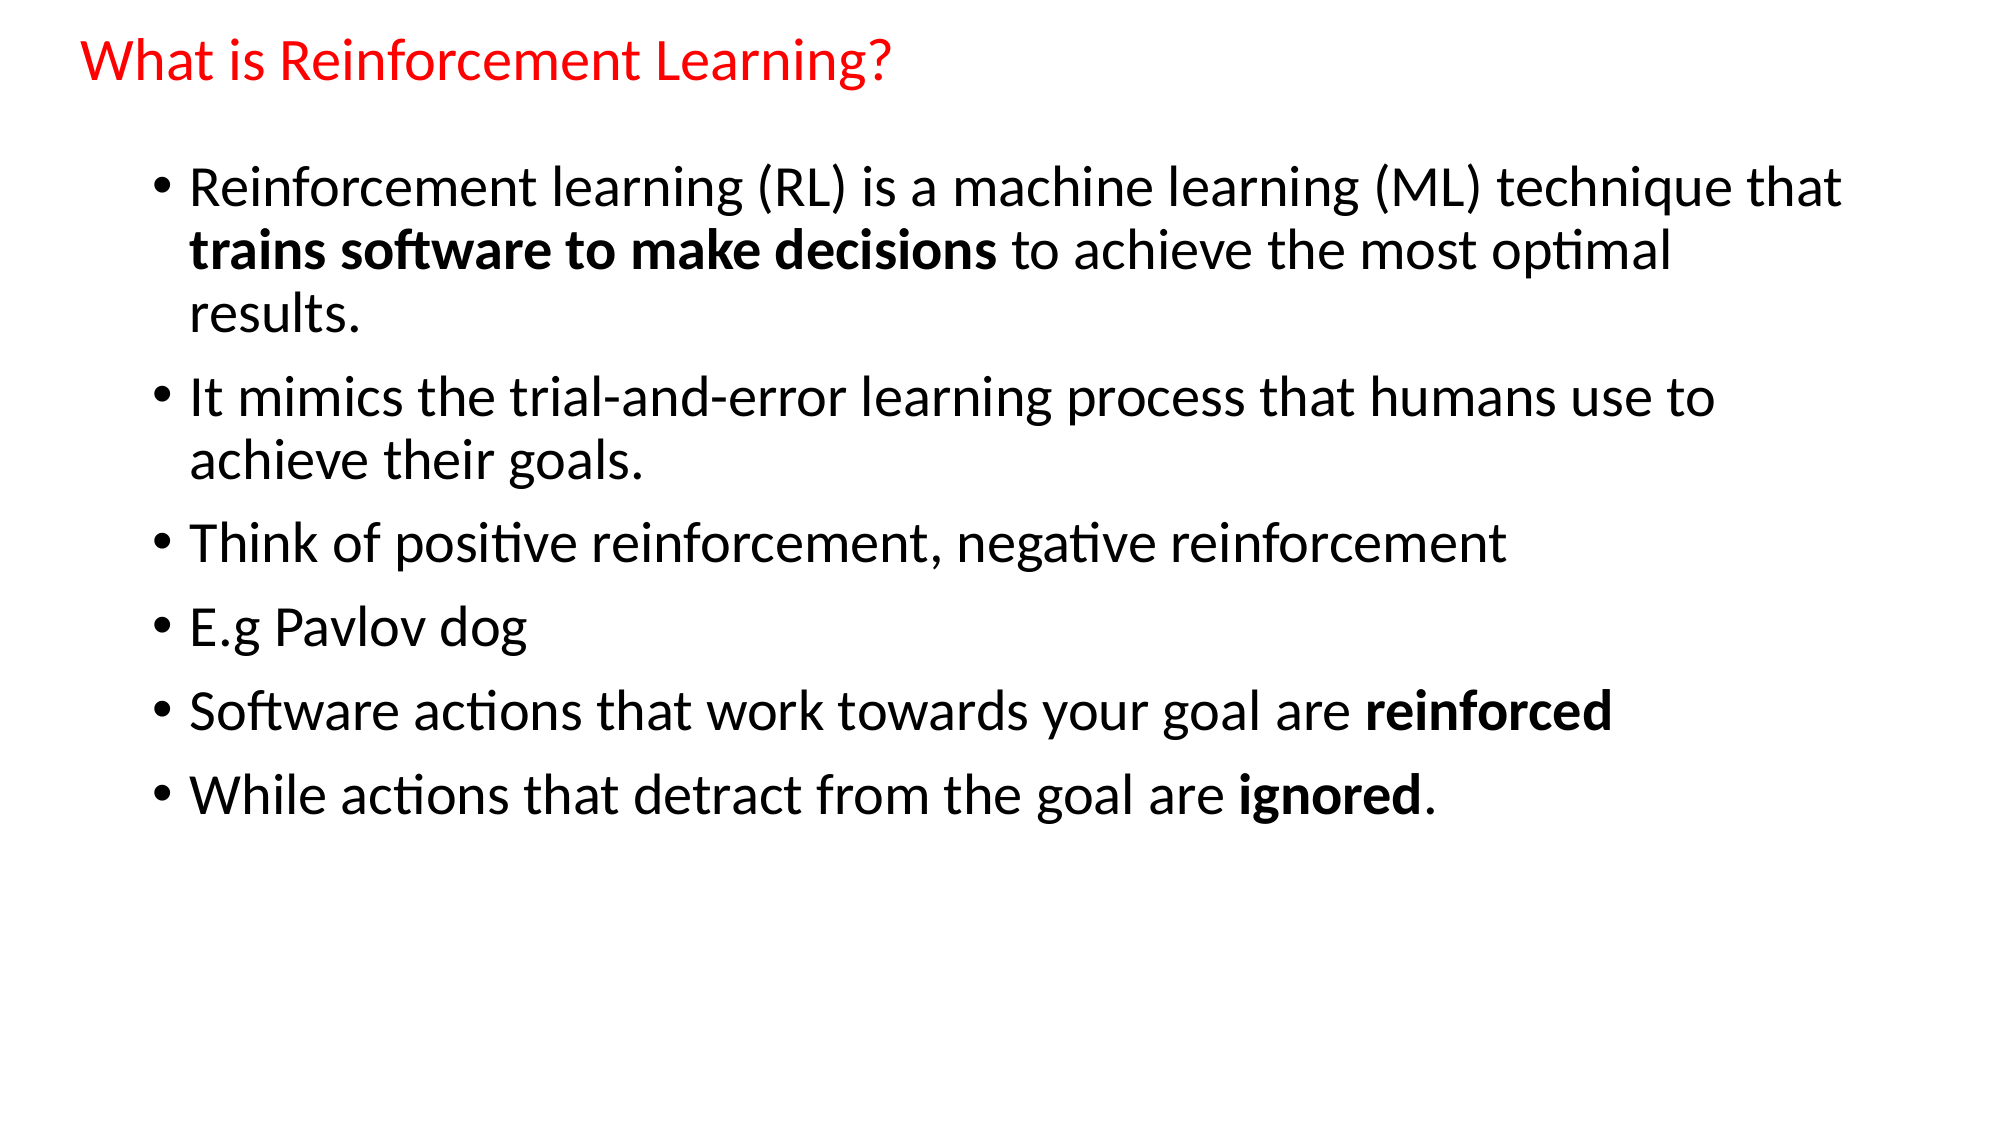

# What is Reinforcement Learning?
Reinforcement learning (RL) is a machine learning (ML) technique that trains software to make decisions to achieve the most optimal results.
It mimics the trial-and-error learning process that humans use to achieve their goals.
Think of positive reinforcement, negative reinforcement
E.g Pavlov dog
Software actions that work towards your goal are reinforced
While actions that detract from the goal are ignored.